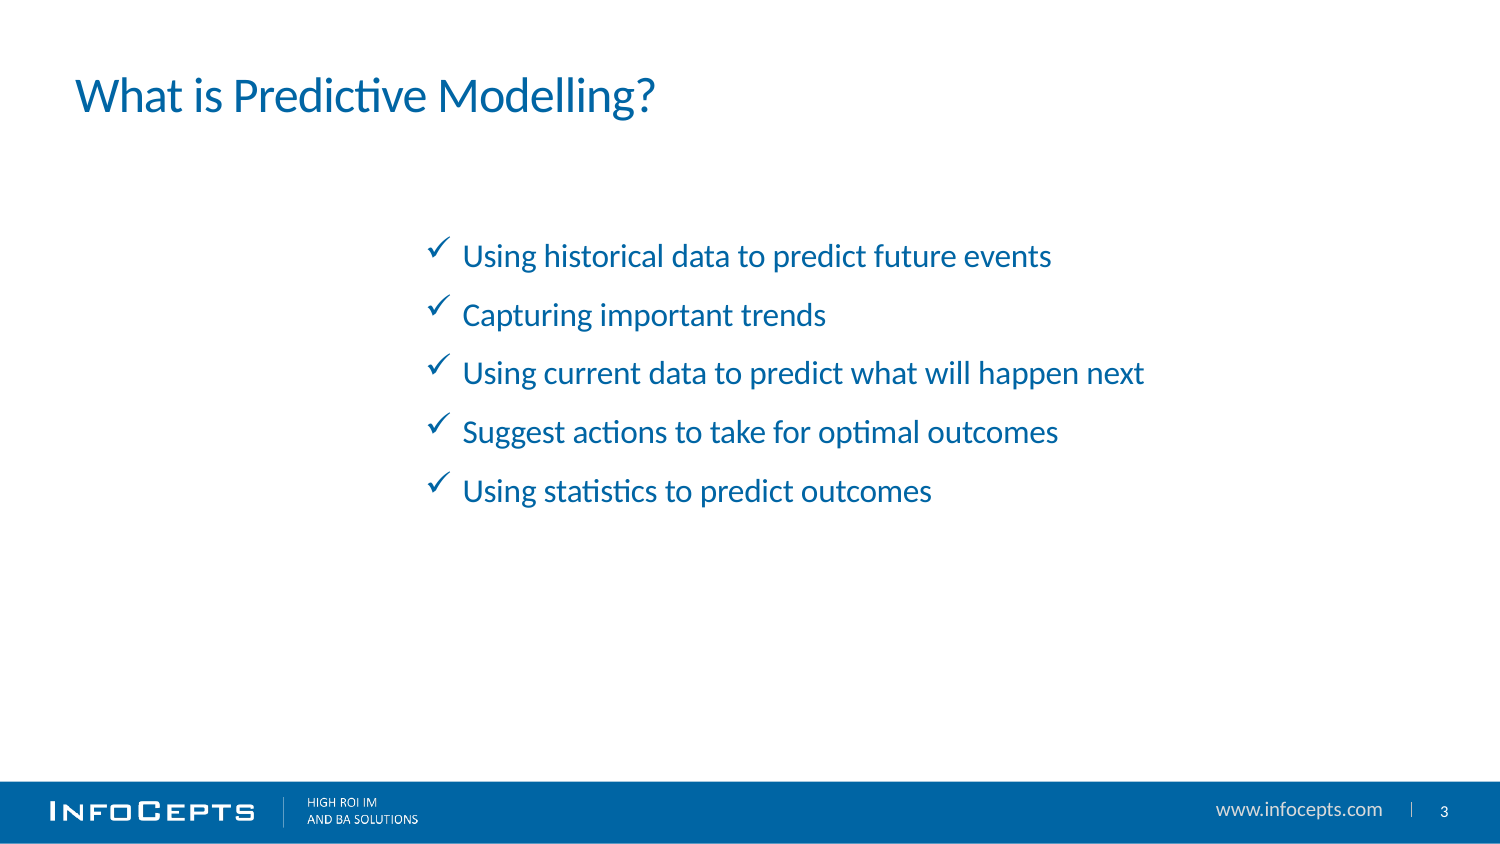

# What is Predictive Modelling?
Using historical data to predict future events
Capturing important trends
Using current data to predict what will happen next
Suggest actions to take for optimal outcomes
Using statistics to predict outcomes